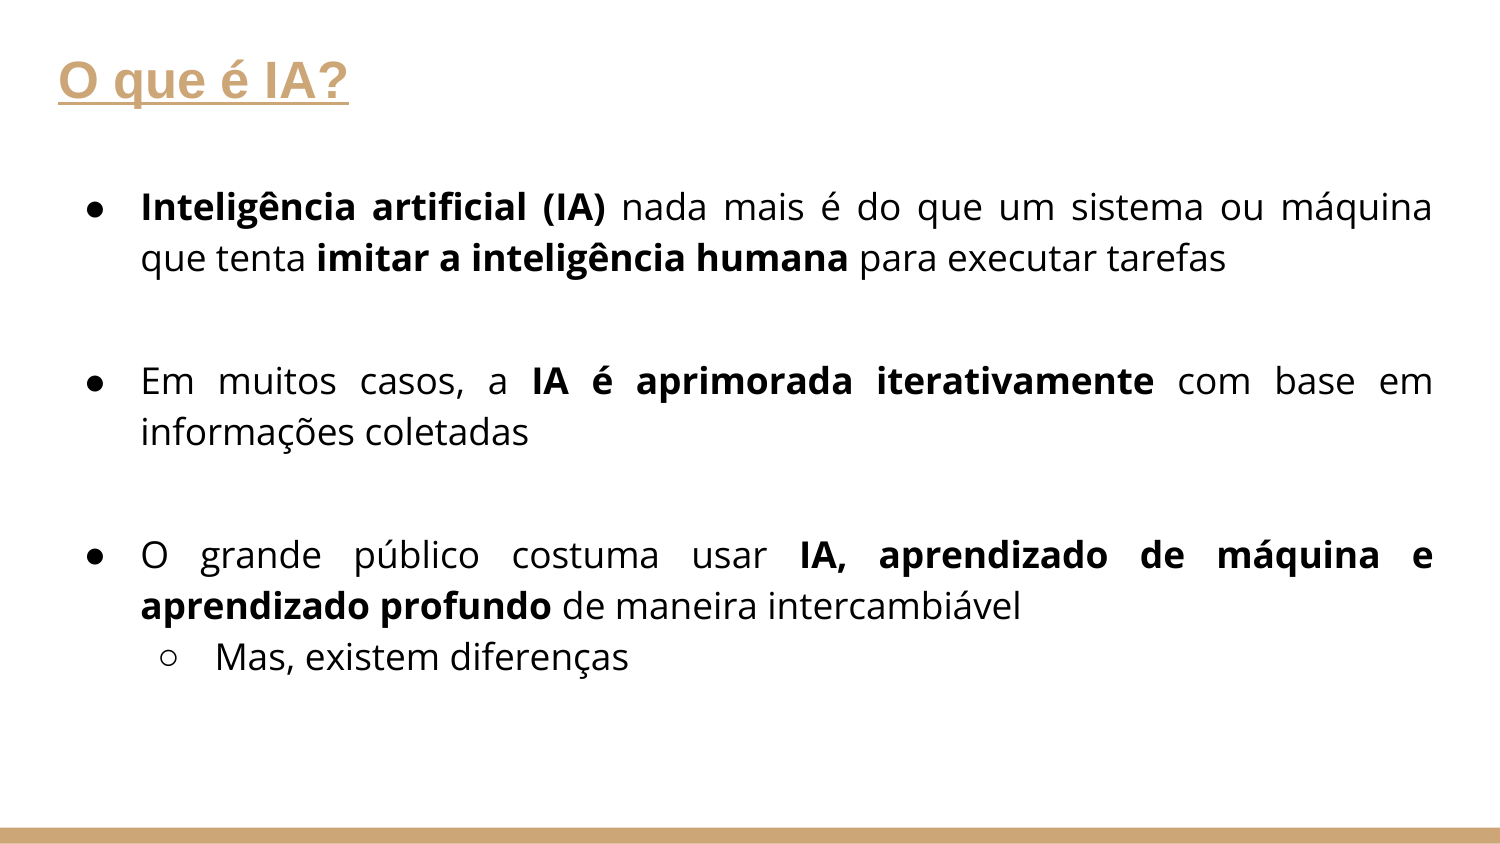

# O que é IA?
Inteligência artificial (IA) nada mais é do que um sistema ou máquina que tenta imitar a inteligência humana para executar tarefas

Em muitos casos, a IA é aprimorada iterativamente com base em informações coletadas

O grande público costuma usar IA, aprendizado de máquina e aprendizado profundo de maneira intercambiável
Mas, existem diferenças